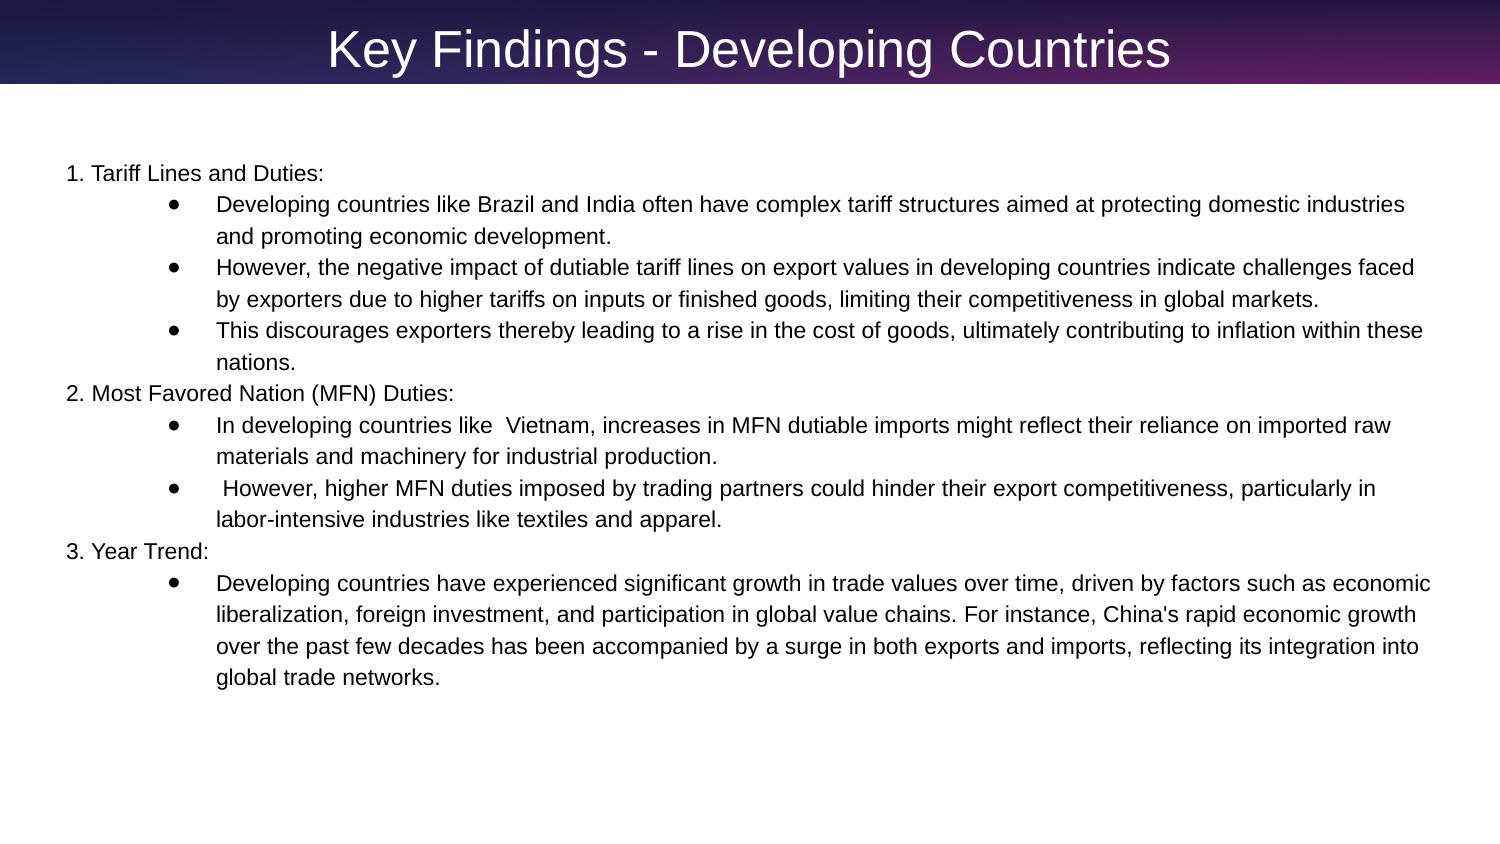

# Key Findings - Developing Countries

1. Tariff Lines and Duties:
Developing countries like Brazil and India often have complex tariff structures aimed at protecting domestic industries and promoting economic development.
However, the negative impact of dutiable tariff lines on export values in developing countries indicate challenges faced by exporters due to higher tariffs on inputs or finished goods, limiting their competitiveness in global markets.
This discourages exporters thereby leading to a rise in the cost of goods, ultimately contributing to inflation within these nations.
2. Most Favored Nation (MFN) Duties:
In developing countries like  Vietnam, increases in MFN dutiable imports might reflect their reliance on imported raw materials and machinery for industrial production.
 However, higher MFN duties imposed by trading partners could hinder their export competitiveness, particularly in labor-intensive industries like textiles and apparel.
3. Year Trend:
Developing countries have experienced significant growth in trade values over time, driven by factors such as economic liberalization, foreign investment, and participation in global value chains. For instance, China's rapid economic growth over the past few decades has been accompanied by a surge in both exports and imports, reflecting its integration into global trade networks.